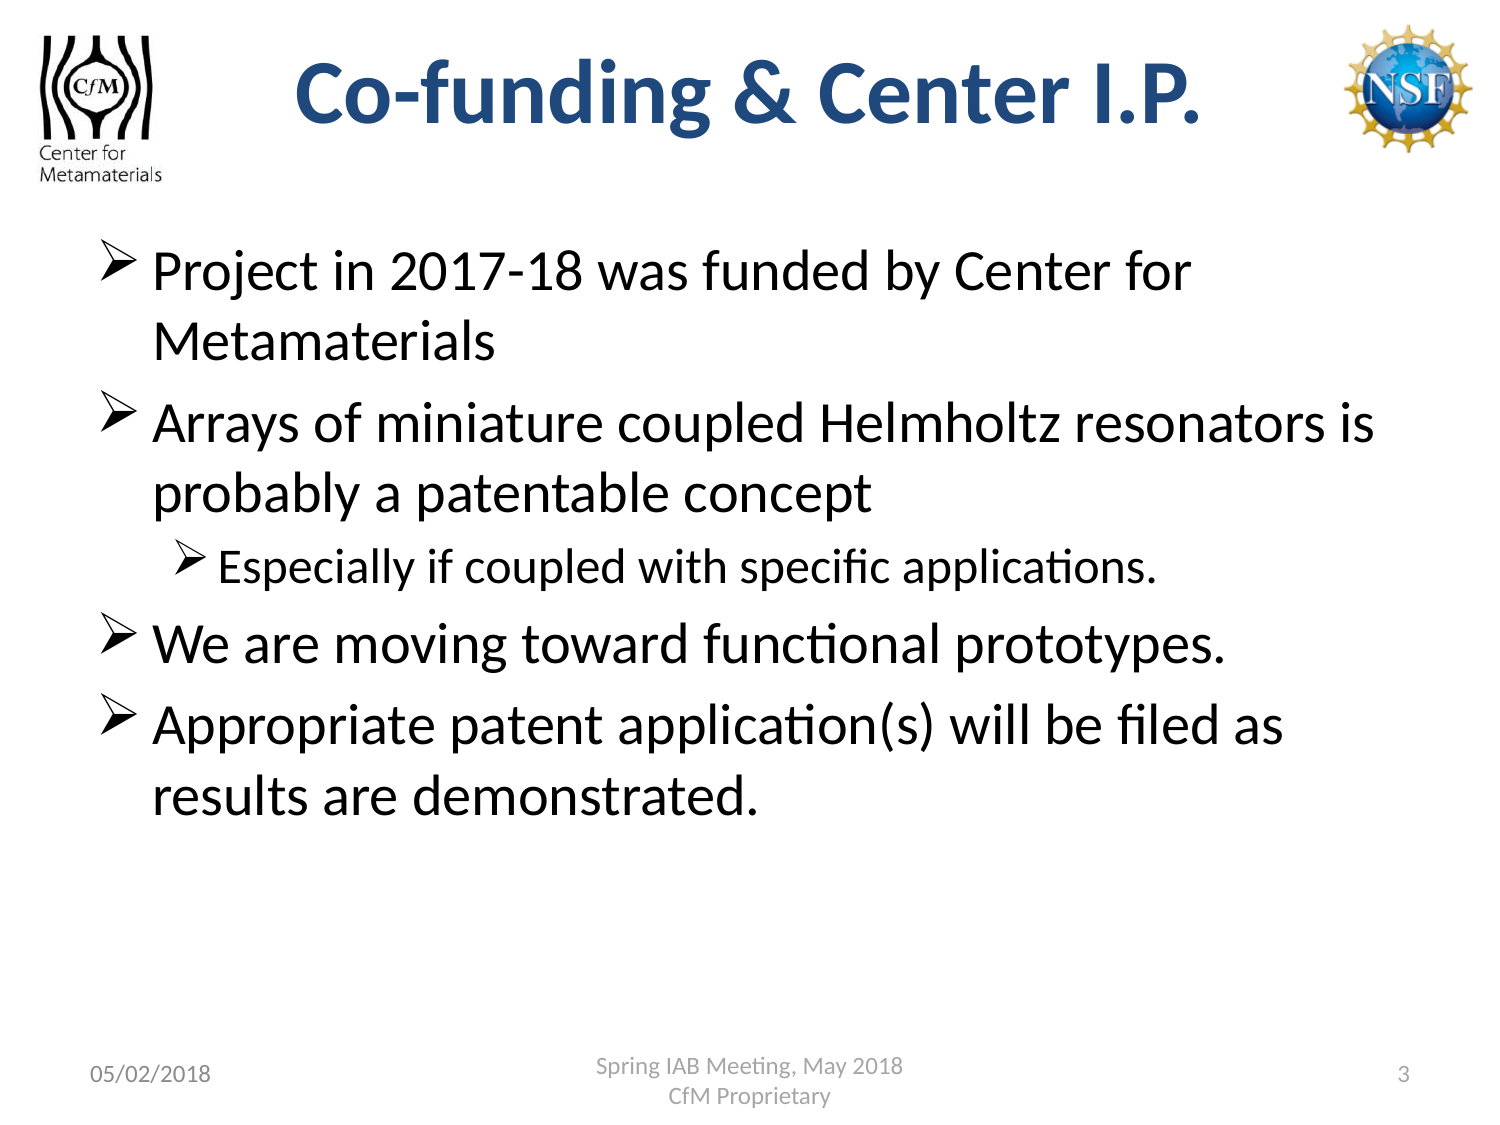

# Co-funding & Center I.P.
Project in 2017-18 was funded by Center for Metamaterials
Arrays of miniature coupled Helmholtz resonators is probably a patentable concept
Especially if coupled with specific applications.
We are moving toward functional prototypes.
Appropriate patent application(s) will be filed as results are demonstrated.